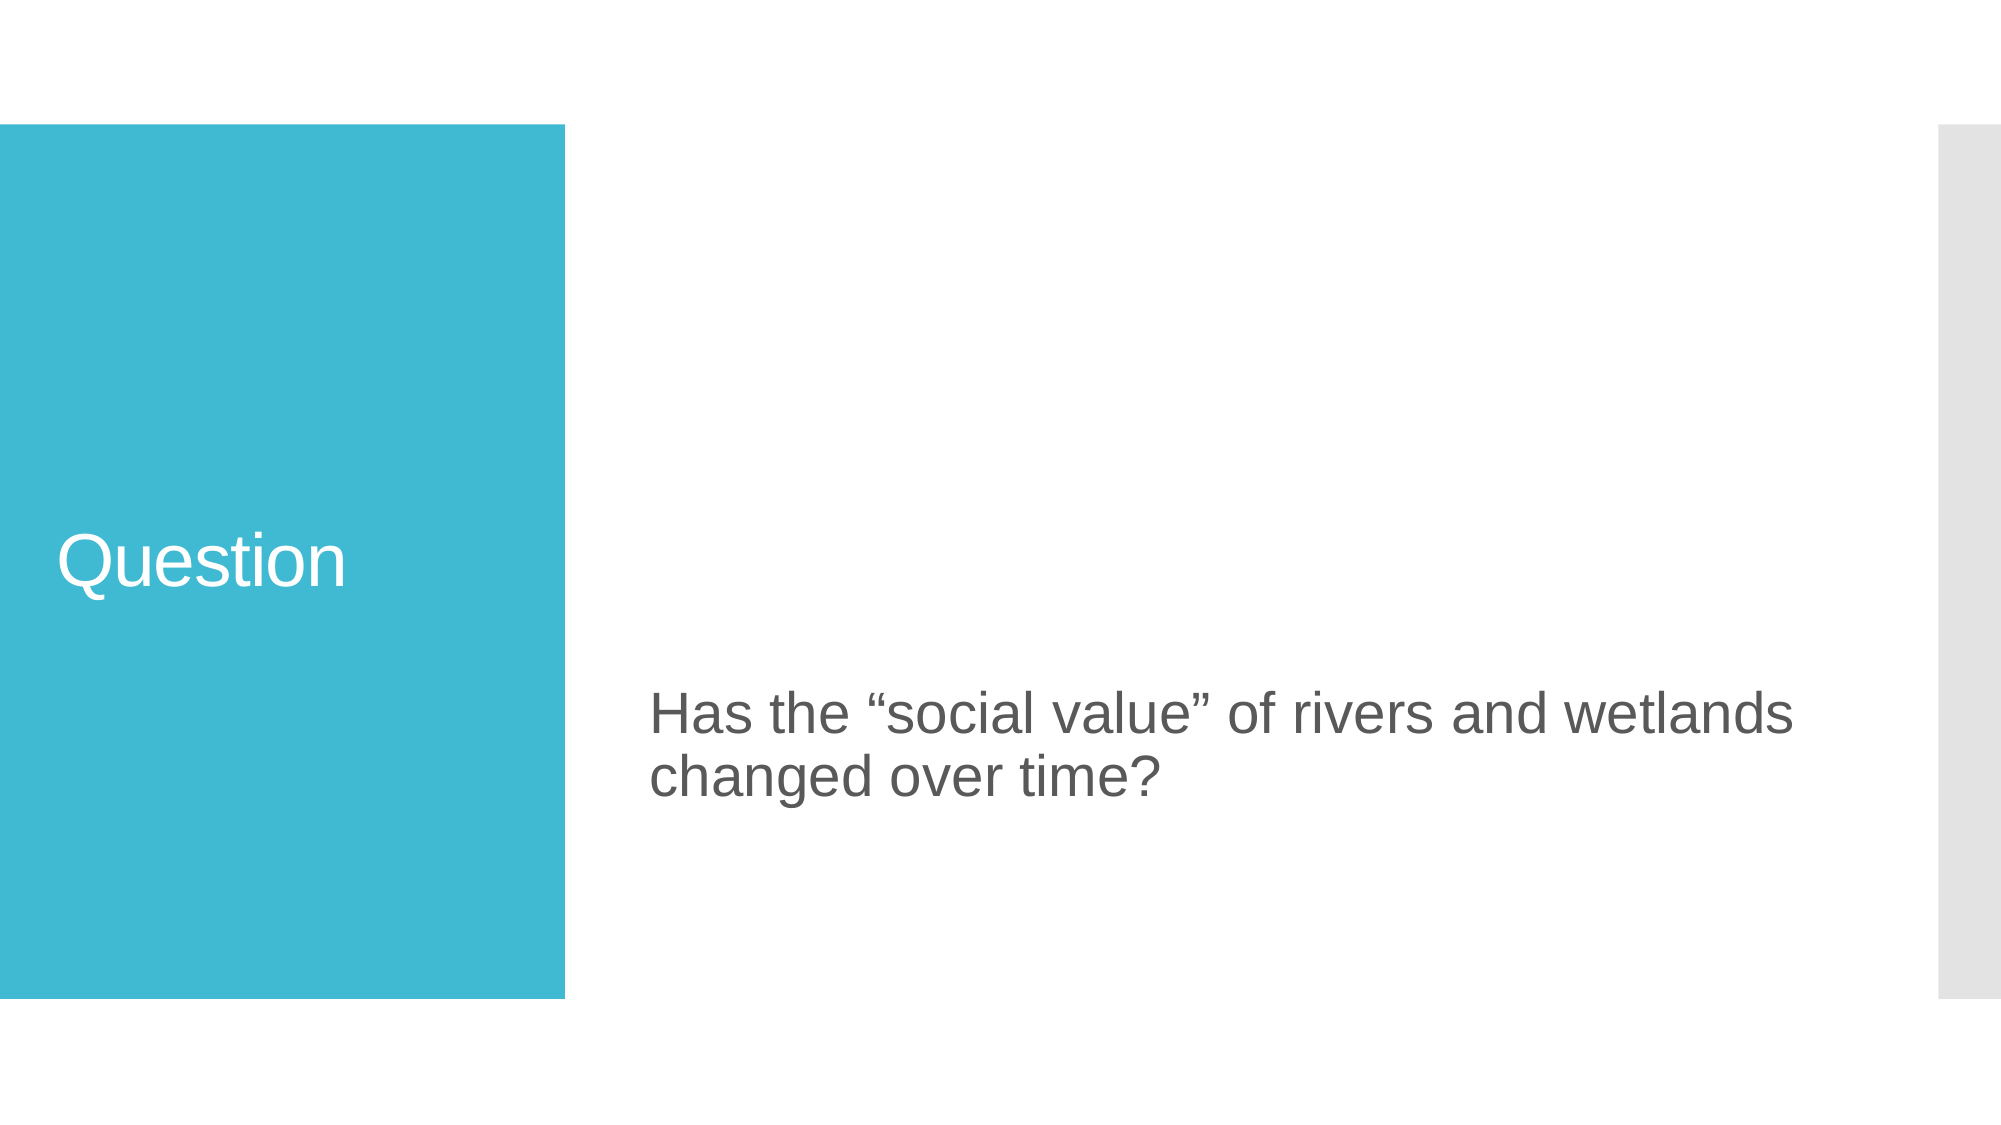

Has the “social value” of rivers and wetlands changed over time?

# Question